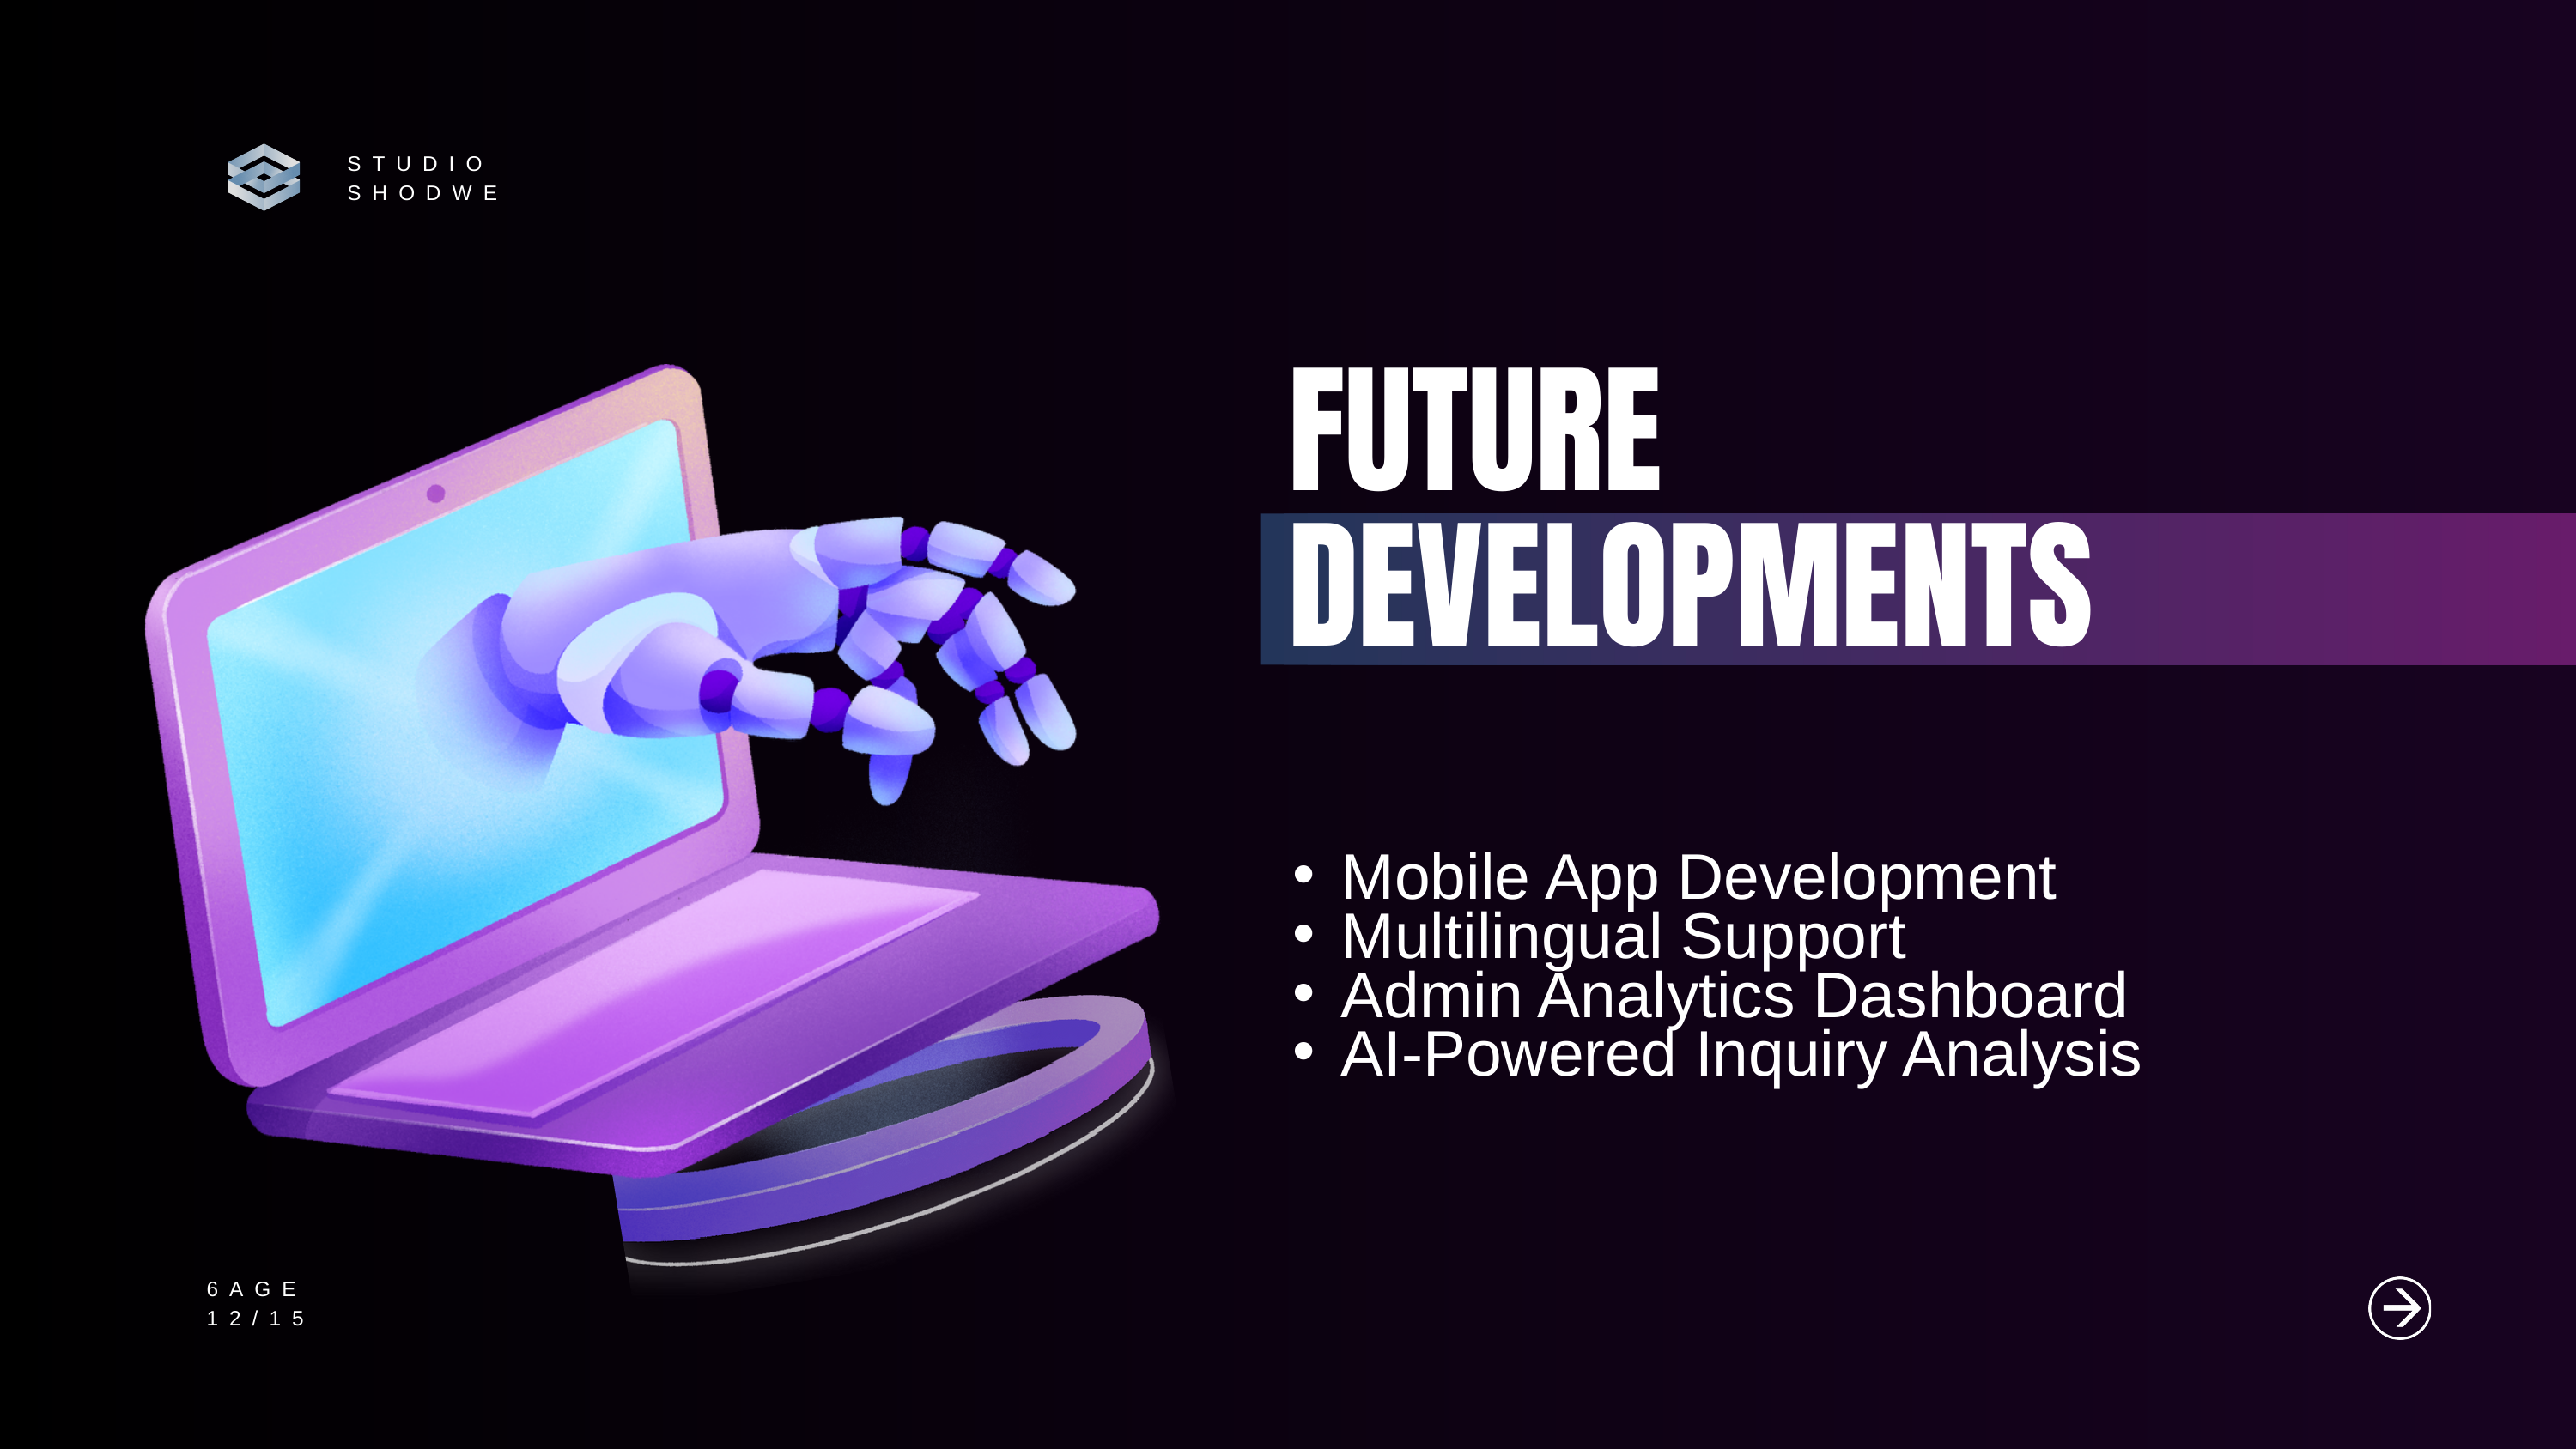

STUDIO SHODWE
FUTURE DEVELOPMENTS

Mobile App Development
Multilingual Support
Admin Analytics Dashboard
AI-Powered Inquiry Analysis
6AGE
12/15